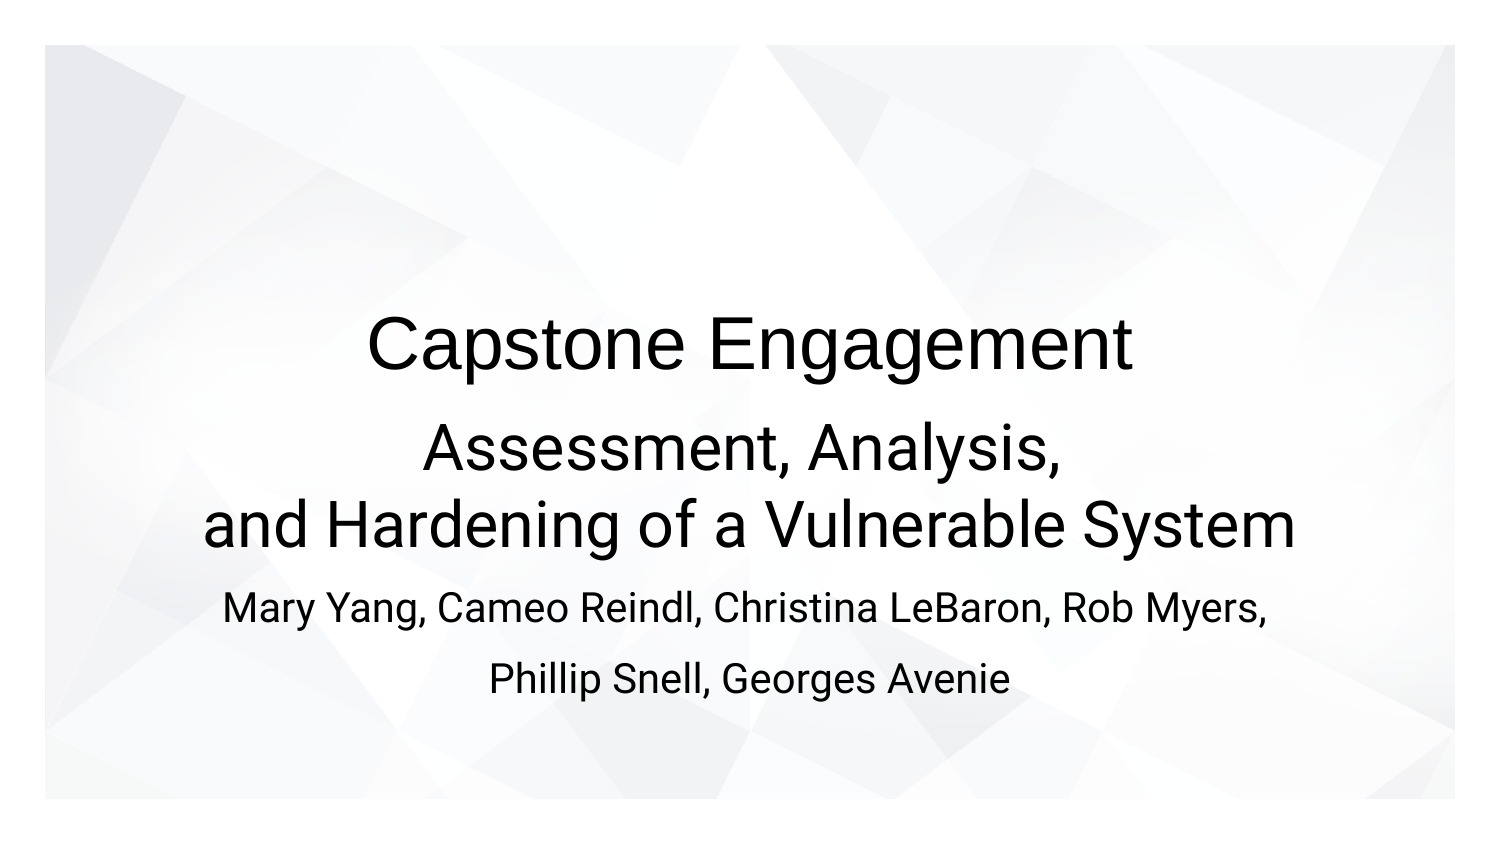

# Capstone Engagement
Assessment, Analysis,
and Hardening of a Vulnerable System
Mary Yang, Cameo Reindl, Christina LeBaron, Rob Myers,
Phillip Snell, Georges Avenie